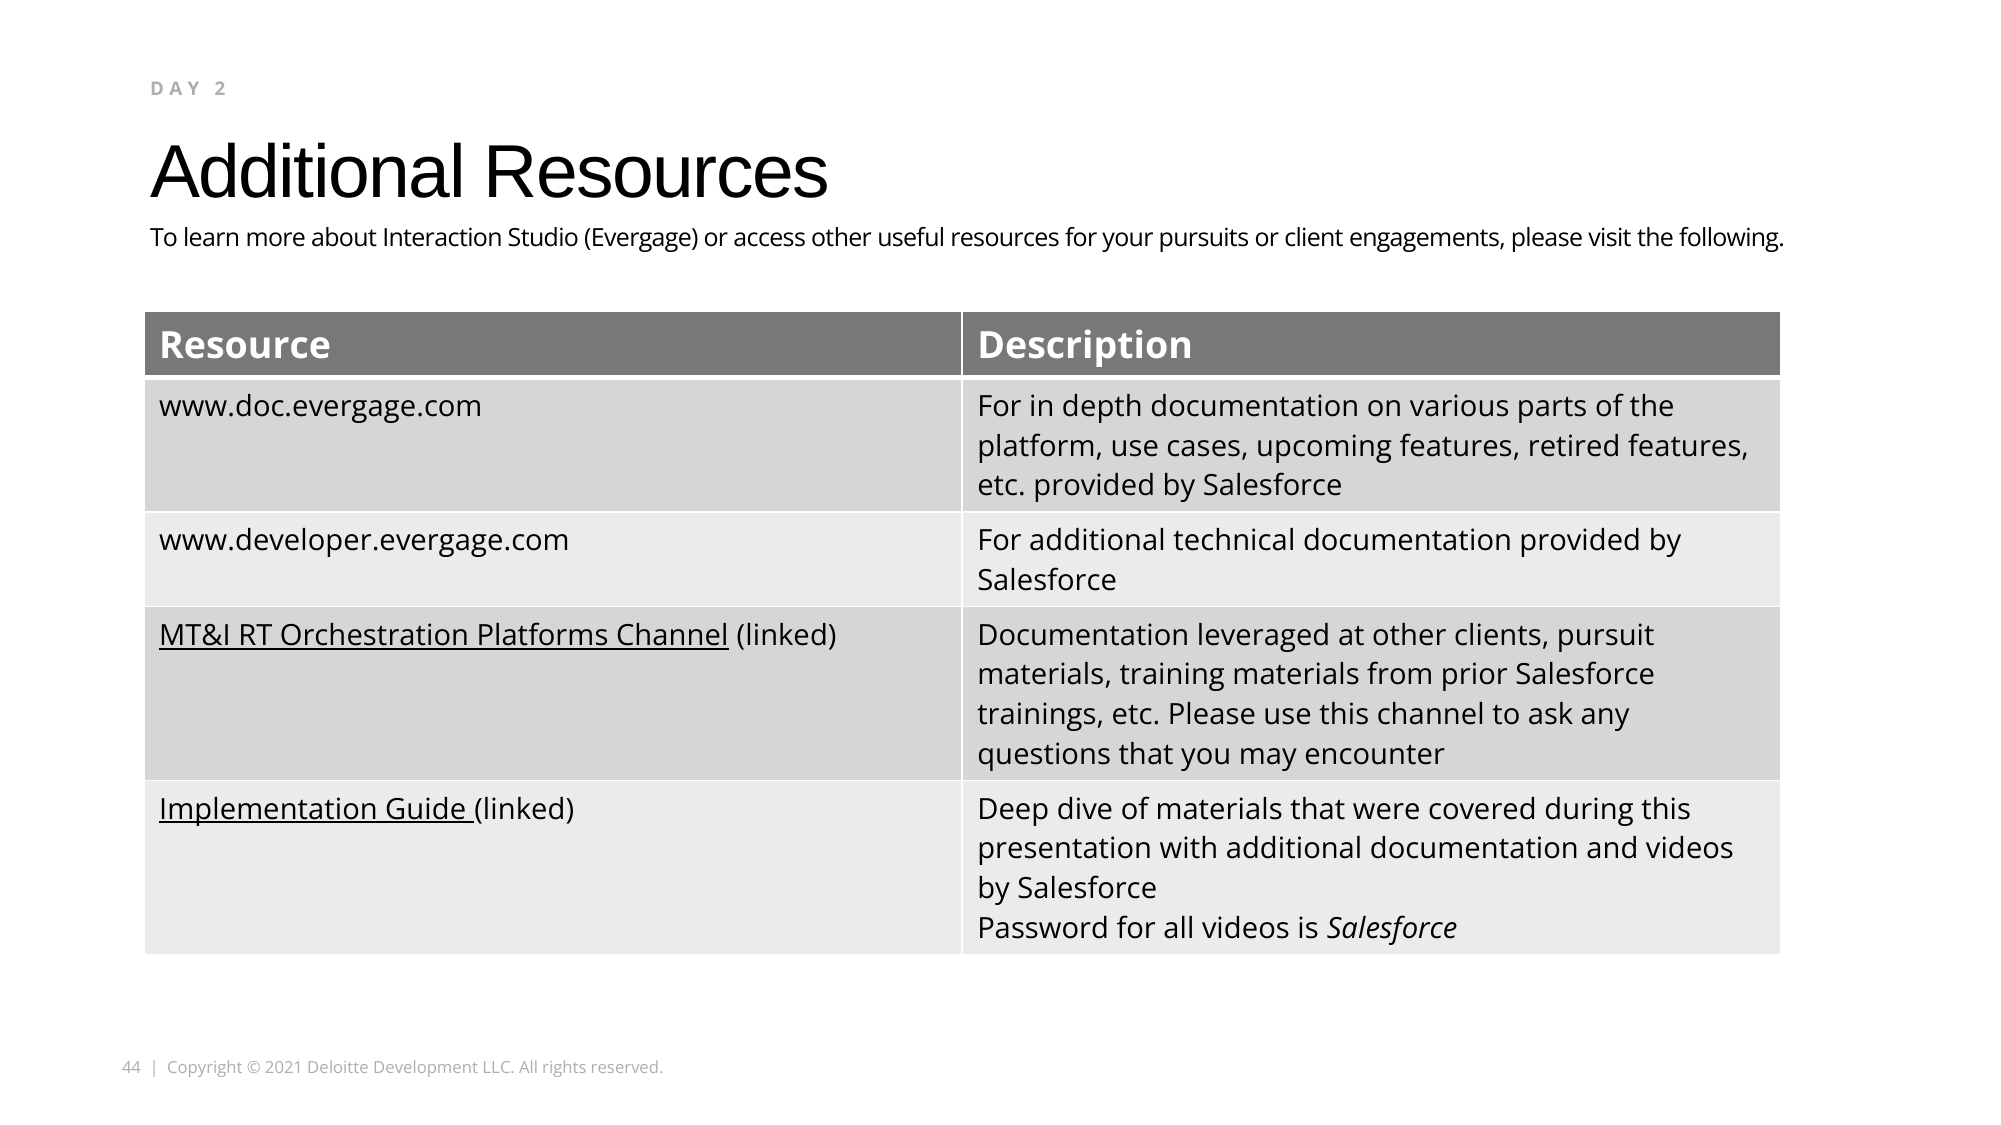

Day 2
# Additional Resources

To learn more about Interaction Studio (Evergage) or access other useful resources for your pursuits or client engagements, please visit the following.

| Resource | Description |
| --- | --- |
| www.doc.evergage.com | For in depth documentation on various parts of the platform, use cases, upcoming features, retired features, etc. provided by Salesforce |
| www.developer.evergage.com | For additional technical documentation provided by Salesforce |
| MT&I RT Orchestration Platforms Channel (linked) | Documentation leveraged at other clients, pursuit materials, training materials from prior Salesforce trainings, etc. Please use this channel to ask any questions that you may encounter |
| Implementation Guide (linked) | Deep dive of materials that were covered during this presentation with additional documentation and videos by Salesforce Password for all videos is Salesforce |